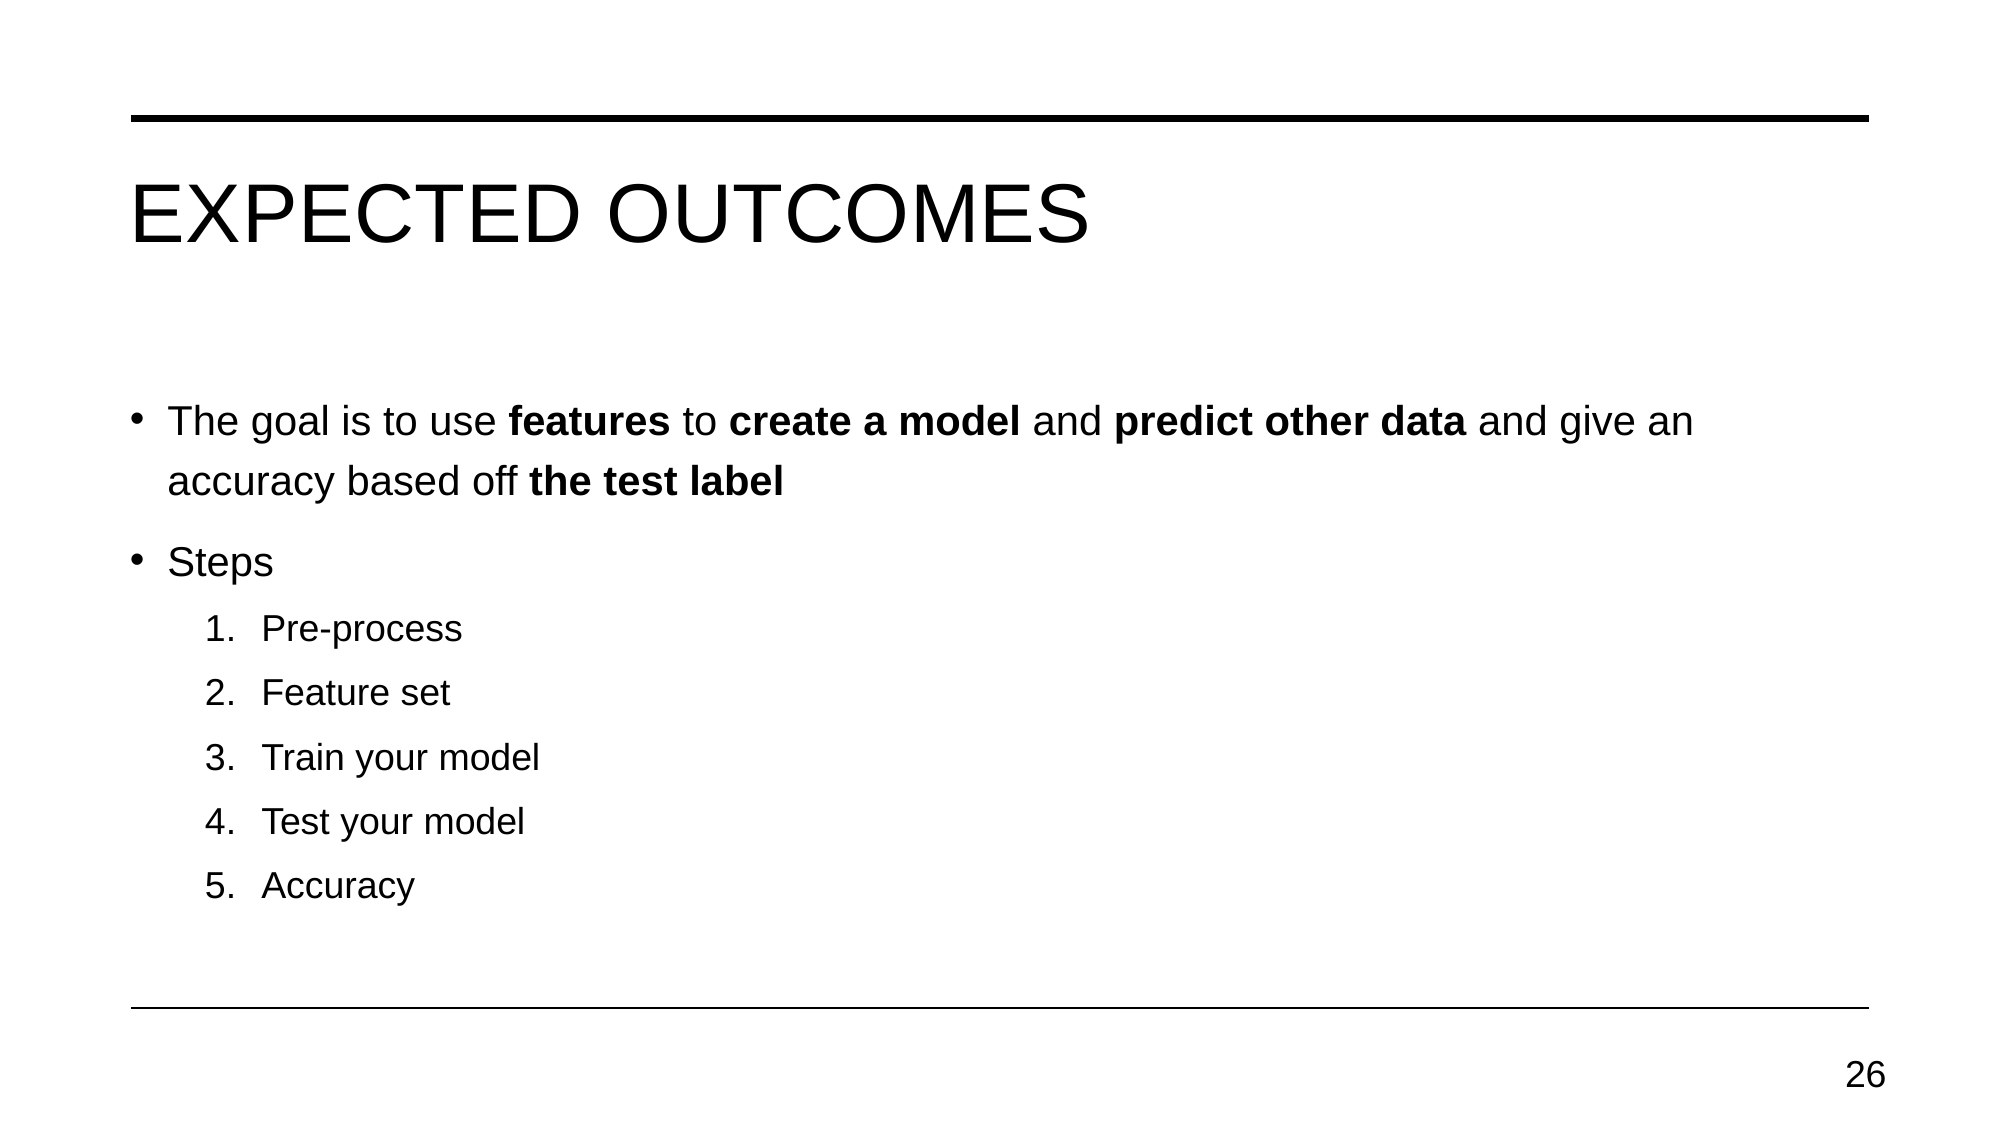

# Expected outcomes
The goal is to use features to create a model and predict other data and give an accuracy based off the test label
Steps
Pre-process
Feature set
Train your model
Test your model
Accuracy

26